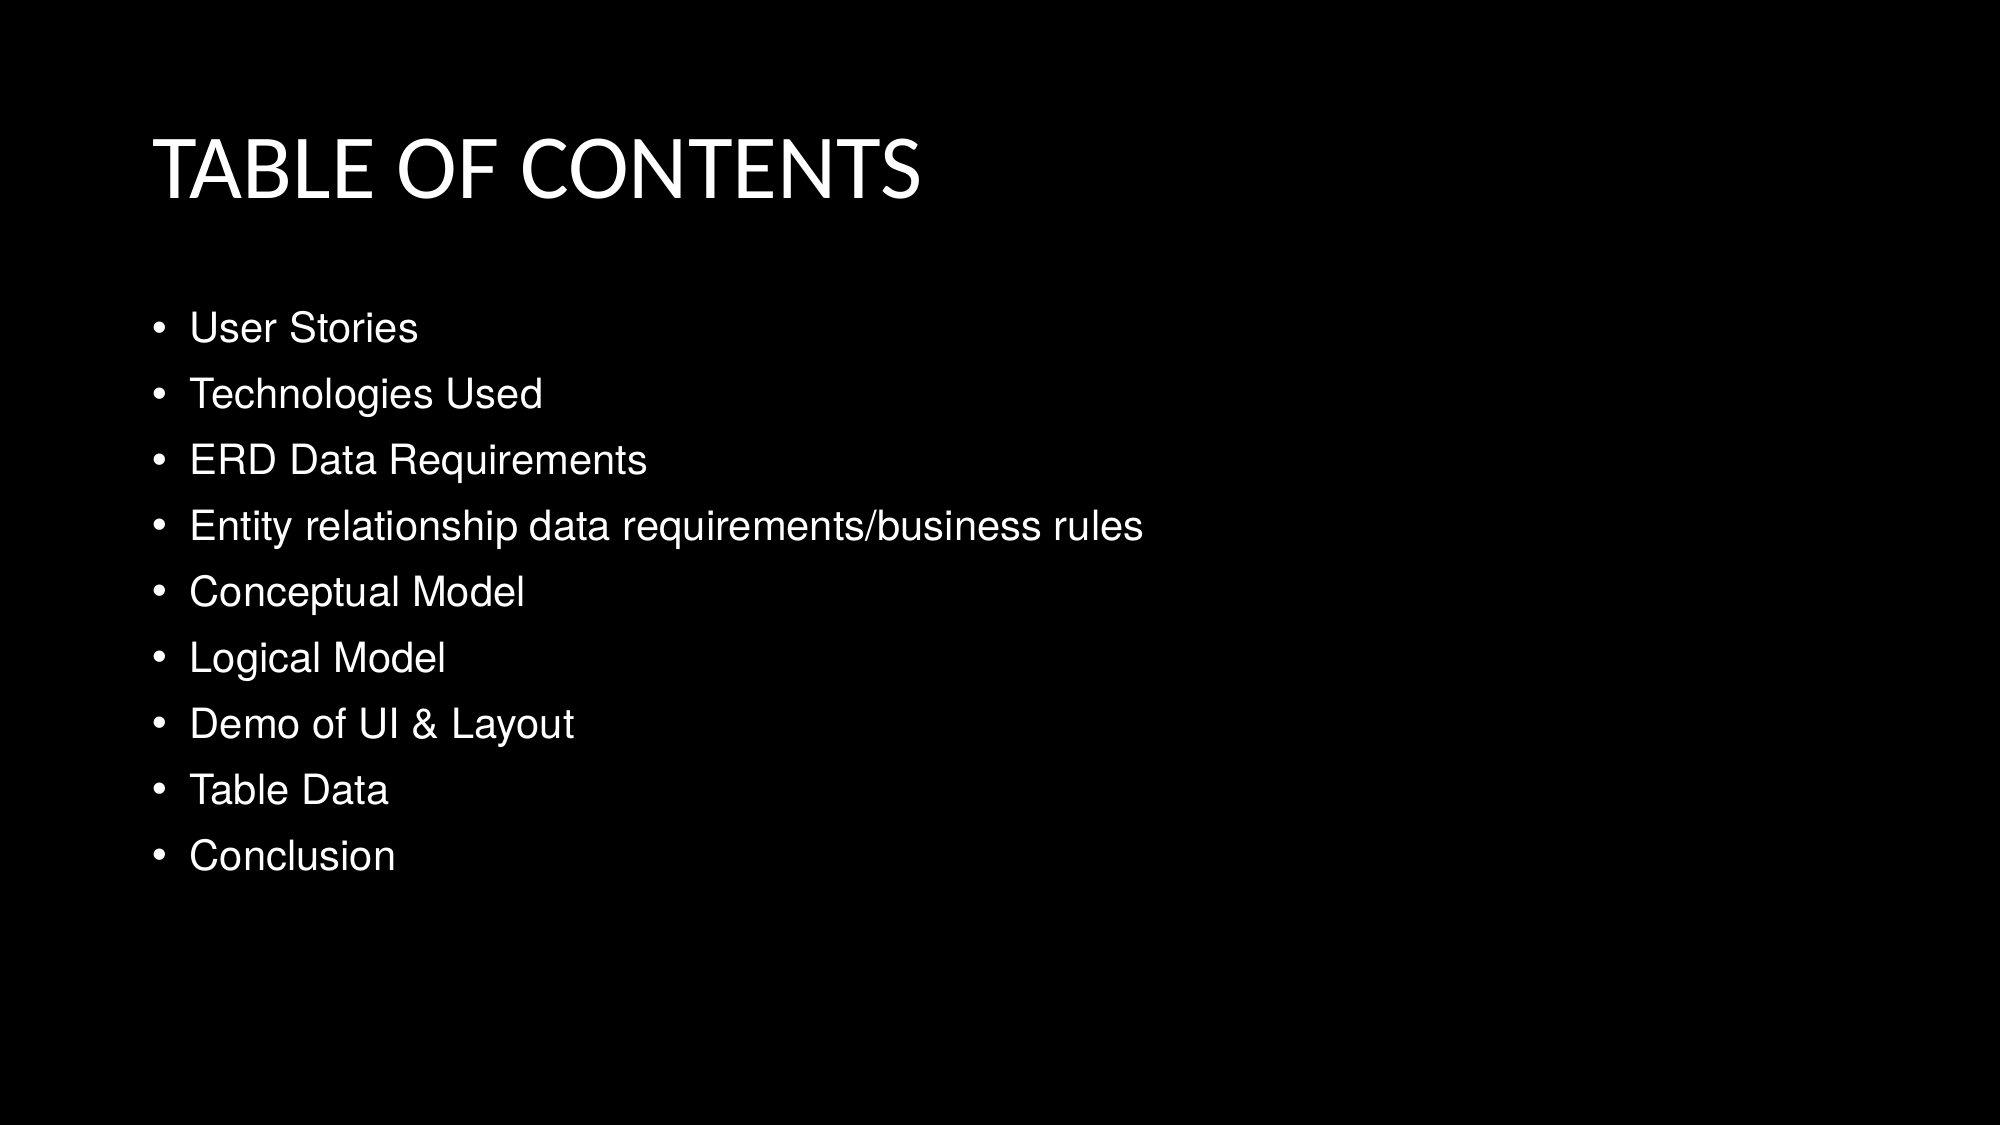

# TABLE OF CONTENTS
User Stories
Technologies Used
ERD Data Requirements
Entity relationship data requirements/business rules
Conceptual Model
Logical Model
Demo of UI & Layout
Table Data
Conclusion